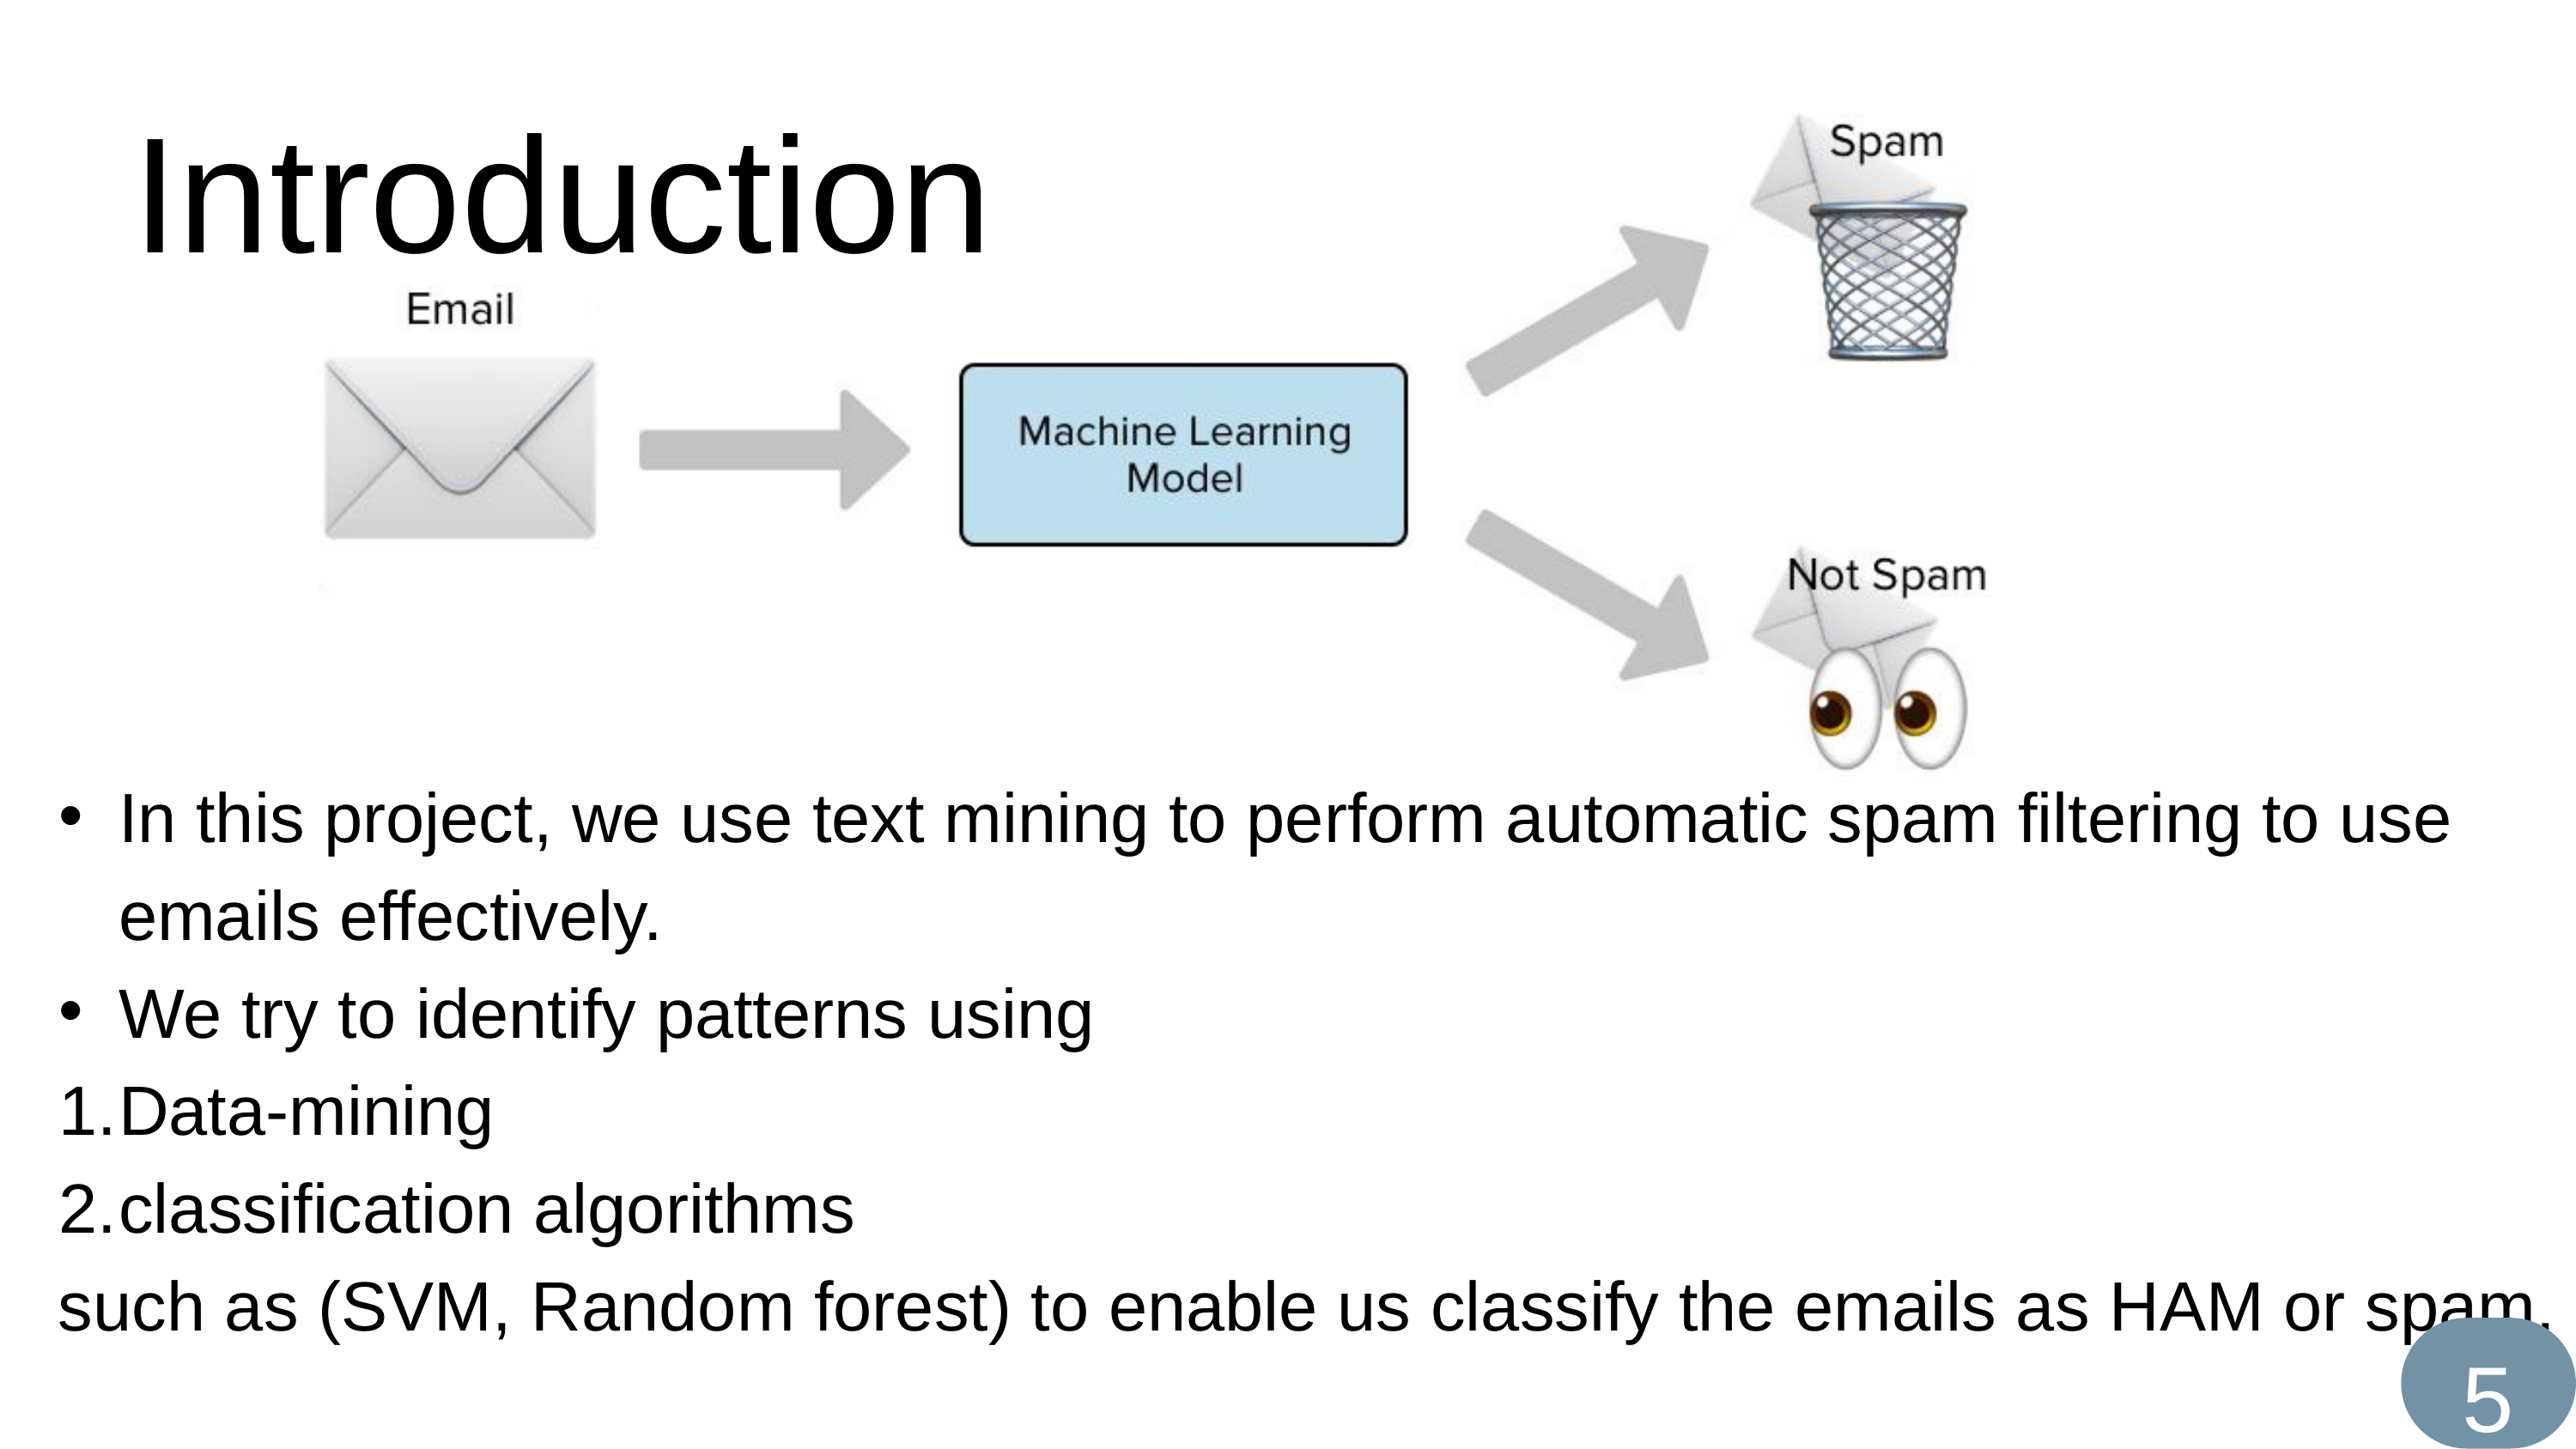

Introduction

In this project, we use text mining to perform automatic spam filtering to use emails effectively.
We try to identify patterns using
Data-mining
classification algorithms
   such as (SVM, Random forest) to enable us classify the emails as HAM or spam.

5